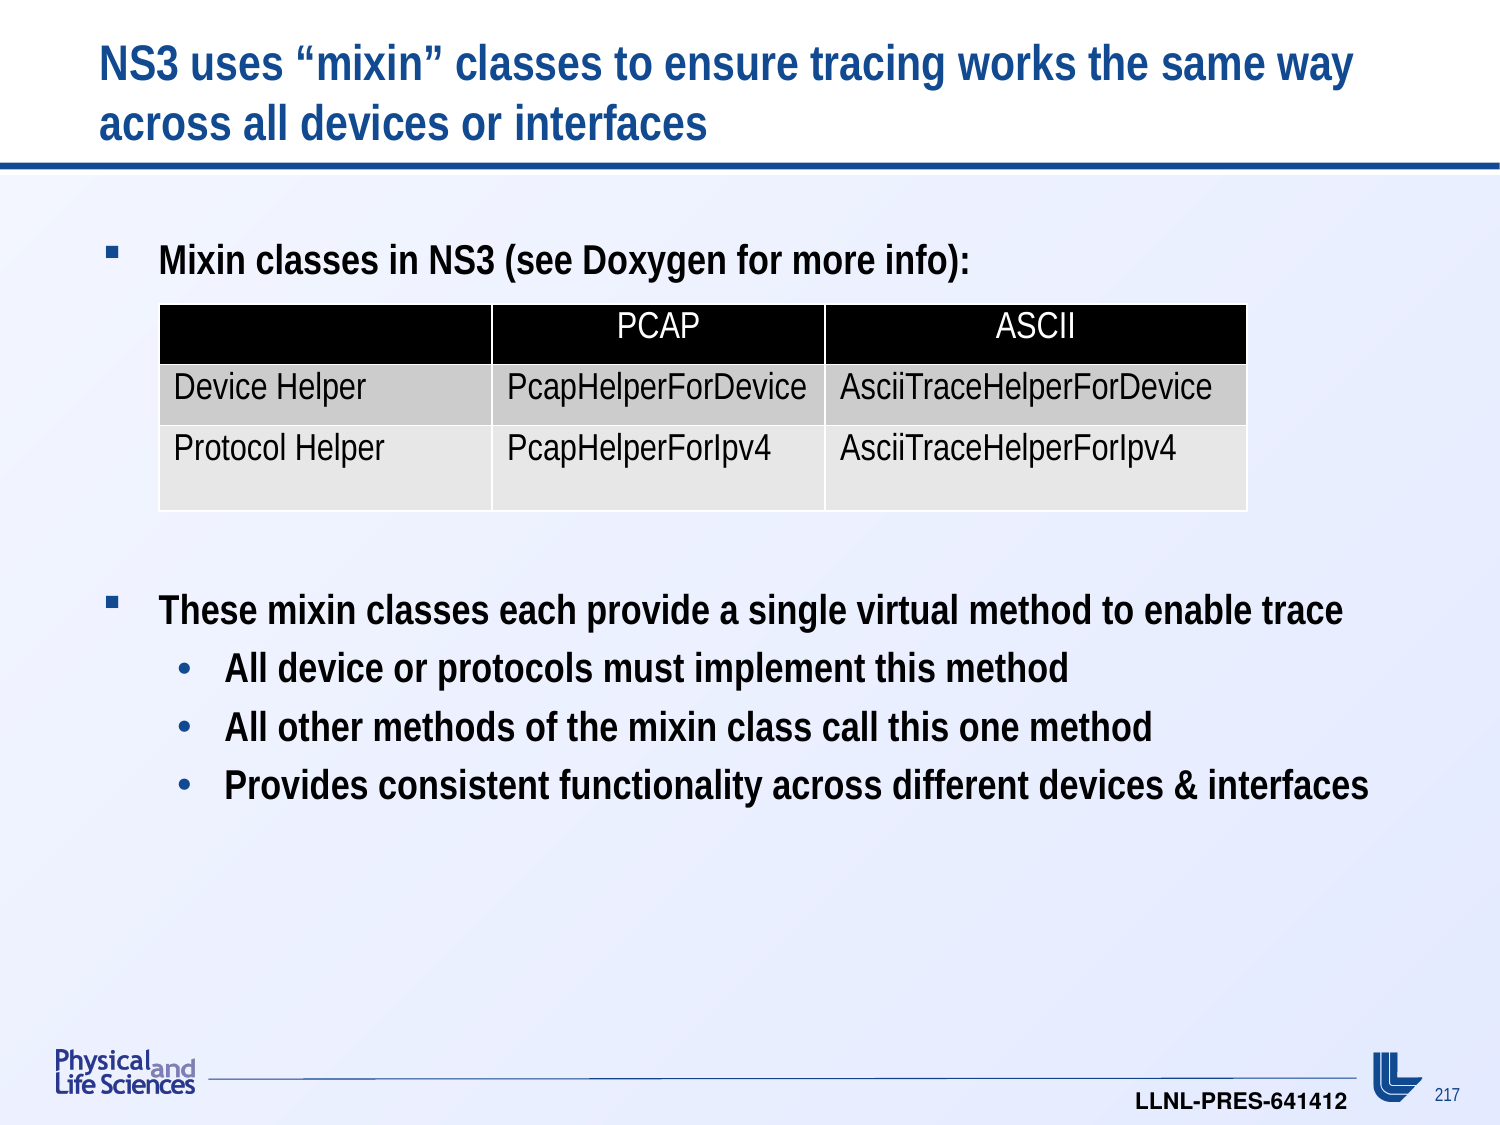

# NS3 uses “mixin” classes to ensure tracing works the same way across all devices or interfaces
Mixin classes in NS3 (see Doxygen for more info):

These mixin classes each provide a single virtual method to enable trace
All device or protocols must implement this method
All other methods of the mixin class call this one method
Provides consistent functionality across different devices & interfaces

|  | PCAP | ASCII |
| --- | --- | --- |
| Device Helper | PcapHelperForDevice | AsciiTraceHelperForDevice |
| Protocol Helper | PcapHelperForIpv4 | AsciiTraceHelperForIpv4 |